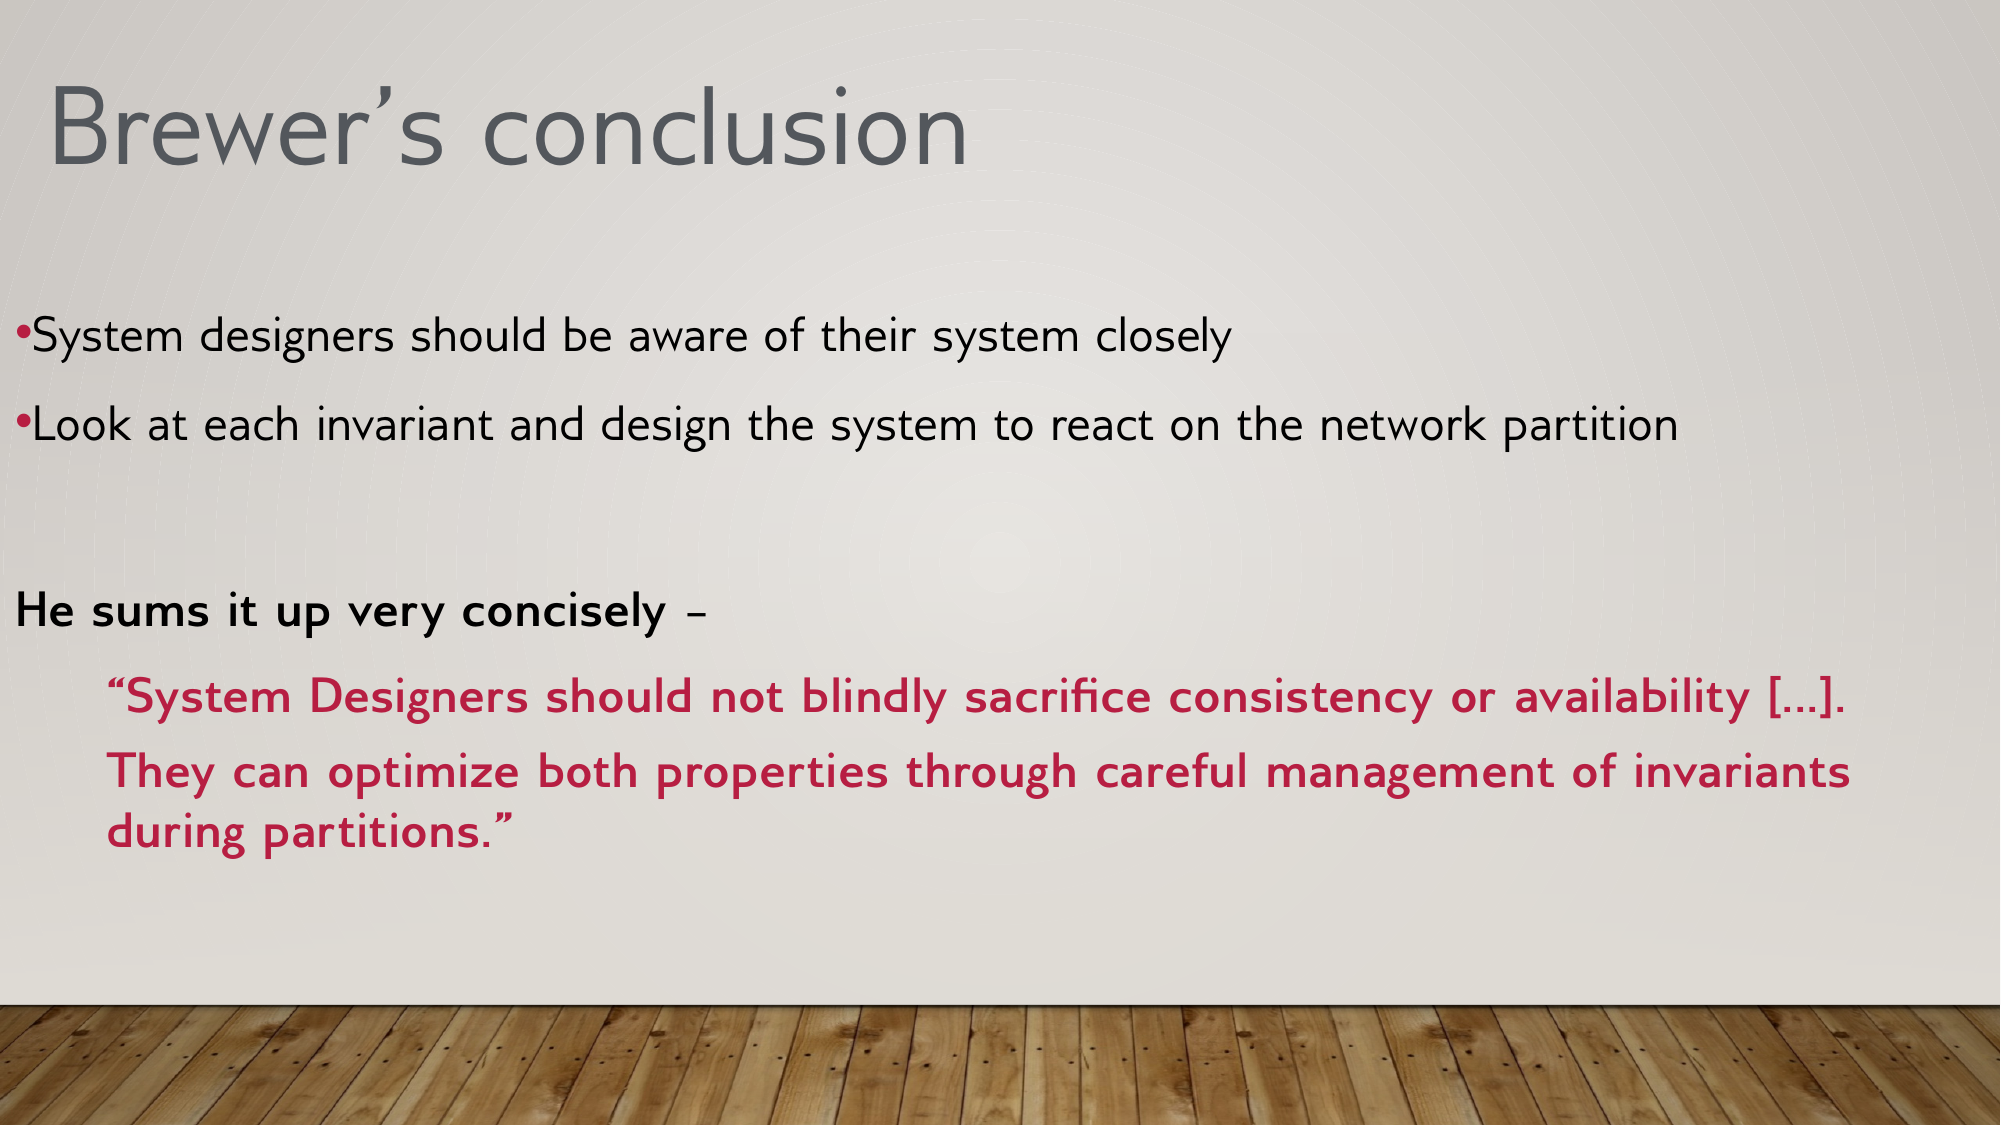

Brewer’s conclusion
System designers should be aware of their system closely

Look at each invariant and design the system to react on the network partition

He sums it up very concisely –
“System Designers should not blindly sacrifice consistency or availability [...].

They can optimize both properties through careful management of invariants during partitions.”